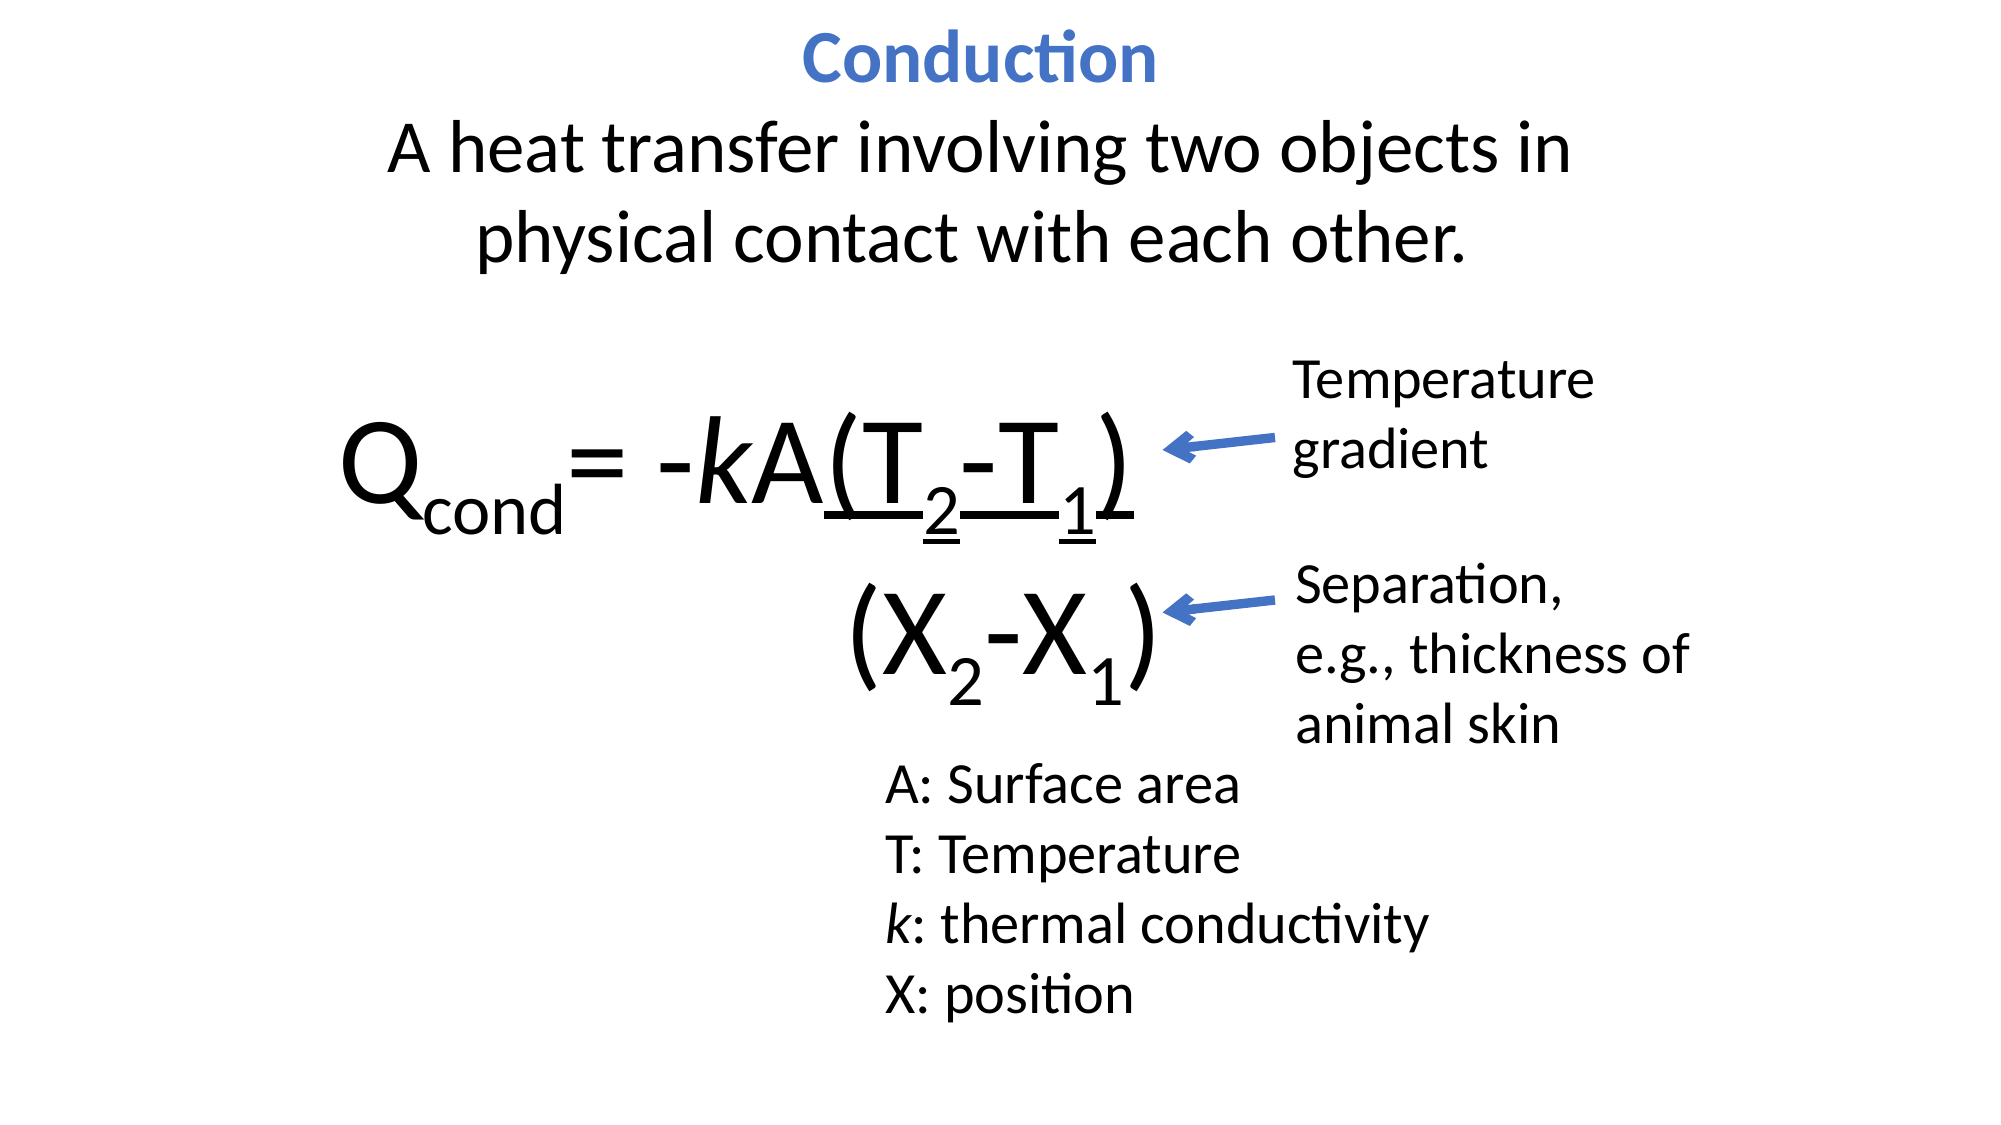

Conduction
A heat transfer involving two objects in physical contact with each other.
Temperature
gradient
Qcond= -kA(T2-T1)
			  (X2-X1)
Separation,
e.g., thickness of animal skin
A: Surface area
T: Temperature
k: thermal conductivity
X: position